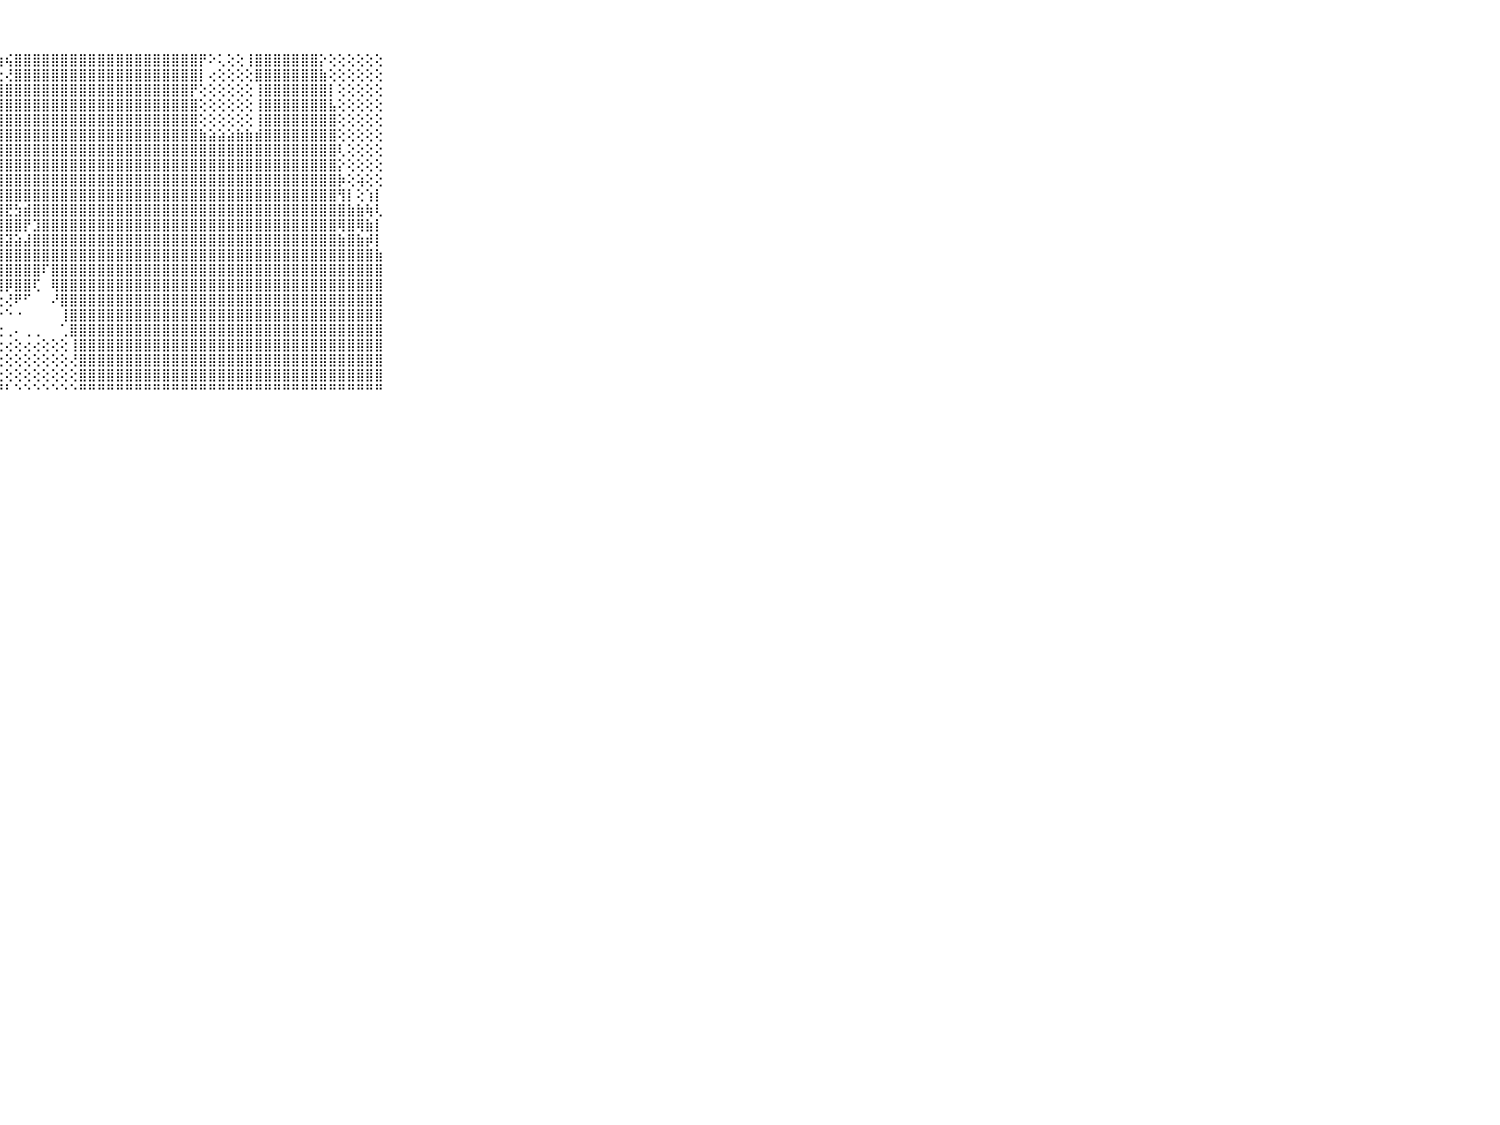

⠀⠀⠀⠀⠀⠀⠀⠀⠀⠀⠀⣿⣿⣿⣿⣿⡿⢟⢇⠑⢐⢱⢕⣕⣵⣵⢷⢷⢮⣿⣿⣿⣿⣿⣿⣿⣿⣿⣿⣿⣿⣿⣿⣿⣿⣿⣿⣿⣿⡟⠕⢅⢕⢕⢸⣿⣿⣿⣿⣿⣿⣿⡕⢕⢕⢕⢕⢕⢕⠀⠀⠀⠀⠀⠀⠀⠀⠀⠀⠀⠀
⠀⠀⠀⠀⠀⠀⠀⠀⠀⠀⠀⣿⣿⣿⣿⢿⠑⠀⠄⢅⣕⡳⠗⠑⢁⢁⢕⢕⢜⣿⣿⣿⣿⣿⣿⣿⣿⣿⣿⣿⣿⣿⣿⣿⣿⣿⣿⣿⣿⡇⢔⢕⢕⢕⢕⣿⣿⣿⣿⣿⣿⣿⣷⢕⢕⢕⢕⢕⢕⠀⠀⠀⠀⠀⠀⠀⠀⠀⠀⠀⠀
⠀⠀⠀⠀⠀⠀⠀⠀⠀⠀⠀⣸⣿⡯⢑⢕⢄⢔⢴⣕⢘⢕⡔⢕⢕⢱⣱⣿⣿⣿⣿⣿⣿⣿⣿⣿⣿⣿⣿⣿⣿⣿⣿⣿⣿⣿⣿⣿⡟⢕⢕⢕⢕⢕⢕⢸⣿⣿⣿⣿⣿⣿⣿⡇⢕⢕⢕⢕⢕⠀⠀⠀⠀⠀⠀⠀⠀⠀⠀⠀⠀
⠀⠀⠀⠀⠀⠀⠀⠀⠀⠀⠀⣿⣿⠏⢄⡧⢕⢕⡝⢕⢕⣵⣵⣵⣵⣼⣿⣿⣿⣿⣿⣿⣿⣿⣿⣿⣿⣿⣿⣿⣿⣿⣿⣿⣿⣿⣿⣿⣿⢕⢕⢕⢕⢕⢕⢸⣿⣿⣿⣿⣿⣿⣿⣧⢕⢕⢕⢕⢕⠀⠀⠀⠀⠀⠀⠀⠀⠀⠀⠀⠀
⠀⠀⠀⠀⠀⠀⠀⠀⠀⠀⠀⣿⣿⡕⢕⢟⢕⣿⣾⣿⣿⣿⣿⣿⣿⣿⣿⣿⣿⣿⣿⣿⣿⣿⣿⣿⣿⣿⣿⣿⣿⣿⣿⣿⣿⣿⣿⣿⣿⢕⢕⢕⢕⢕⢕⢸⣿⣿⣿⣿⣿⣿⣿⣿⢕⢕⢕⢕⢕⠀⠀⠀⠀⠀⠀⠀⠀⠀⠀⠀⠀
⠀⠀⠀⠀⠀⠀⠀⠀⠀⠀⠀⣻⣿⣧⢕⢕⢕⣽⣿⣿⣿⣿⣿⣿⣿⣿⣿⣿⣿⣿⣿⣿⣿⣿⣿⣿⣿⣿⣿⣿⣿⣿⣿⣿⣿⣿⣿⣿⣿⣷⣵⣵⣵⣷⣷⣾⣿⣿⣿⣿⣿⣿⣿⣿⢕⢕⢕⢕⢕⠀⠀⠀⠀⠀⠀⠀⠀⠀⠀⠀⠀
⠀⠀⠀⠀⠀⠀⠀⠀⠀⠀⠀⣿⣿⣿⡕⠕⢜⣿⣿⣿⣿⣿⣿⣿⣿⣿⣿⣿⣿⣿⣿⣿⣿⣿⣿⣿⣿⣿⣿⣿⣿⣿⣿⣿⣿⣿⣿⣿⣿⣿⣿⣿⣿⣿⣿⣿⣿⣿⣿⣿⣿⣿⣿⣿⢇⢕⢕⢕⢕⠀⠀⠀⠀⠀⠀⠀⠀⠀⠀⠀⠀
⠀⠀⠀⠀⠀⠀⠀⠀⠀⠀⠀⣿⣿⣿⣇⢔⢕⢿⣿⣿⣿⣿⣿⣿⣿⣿⣿⣿⣿⣿⣿⣿⣿⣿⣿⣿⣿⣿⣿⣿⣿⣿⣿⣿⣿⣿⣿⣿⣿⣿⣿⣿⣿⣿⣿⣿⣿⣿⣿⣿⣿⣿⣿⣿⡕⢕⢕⢕⢕⠀⠀⠀⠀⠀⠀⠀⠀⠀⠀⠀⠀
⠀⠀⠀⠀⠀⠀⠀⠀⠀⠀⠀⣿⣿⣿⣿⡕⢔⢸⣿⣿⣿⣿⣿⣿⣿⣿⣿⣿⣿⣿⣿⣿⣿⣿⣿⣿⣿⣿⣿⣿⣿⣿⣿⣿⣿⣿⣿⣿⣿⣿⣿⣿⣿⣿⣿⣿⣿⣿⣿⣿⣿⣿⣿⣿⡷⢕⢵⢕⢕⠀⠀⠀⠀⠀⠀⠀⠀⠀⠀⠀⠀
⠀⠀⠀⠀⠀⠀⠀⠀⠀⠀⠀⣿⣿⣿⣿⣿⣷⣾⣿⣿⣿⣿⣿⣿⣿⣿⣿⣿⣿⣿⣿⣿⣿⣿⣿⣿⣿⣿⣿⣿⣿⣿⣿⣿⣿⣿⣿⣿⣿⣿⣿⣿⣿⣿⣿⣿⣿⣿⣿⣿⣿⣿⣿⣿⢻⡇⢕⢱⡇⠀⠀⠀⠀⠀⠀⠀⠀⠀⠀⠀⠀
⠀⠀⠀⠀⠀⠀⠀⠀⠀⠀⠀⣿⣿⣿⣿⣿⣿⣿⣿⣿⣿⣿⣿⣿⣿⣿⣿⣿⣟⣳⣾⣿⣿⣿⣿⣿⣿⣿⣿⣿⣿⣿⣿⣿⣿⣿⣿⣿⣿⣿⣿⣿⣿⣿⣿⣿⣿⣿⣿⣿⣿⣿⣿⣿⣿⣷⣷⢷⢇⠀⠀⠀⠀⠀⠀⠀⠀⠀⠀⠀⠀
⠀⠀⠀⠀⠀⠀⠀⠀⠀⠀⠀⣿⣿⣿⣿⣿⣿⣿⣿⣿⣿⣿⣿⣿⣿⣿⣿⣿⣿⣿⡟⣹⣿⣿⣿⣿⣿⣿⣿⣿⣿⣿⣿⣿⣿⣿⣿⣿⣿⣿⣿⣿⣿⣿⣿⣿⣿⣿⣿⣿⣿⣿⣿⣿⢿⣿⢿⣷⡇⠀⠀⠀⠀⠀⠀⠀⠀⠀⠀⠀⠀
⠀⠀⠀⠀⠀⠀⠀⠀⠀⠀⠀⣿⣿⣿⣿⣿⣿⣿⣿⣿⣿⣿⣿⣿⣷⣿⣿⣽⣽⣵⣼⣿⣿⣿⣿⣿⣿⣿⣿⣿⣿⣿⣿⣿⣿⣿⣿⣿⣿⣿⣿⣿⣿⣿⣿⣿⣿⣿⣿⣿⣿⣿⣿⣿⣷⣿⣷⡾⡇⠀⠀⠀⠀⠀⠀⠀⠀⠀⠀⠀⠀
⠀⠀⠀⠀⠀⠀⠀⠀⠀⠀⠀⣿⣿⣿⣿⣿⣿⣿⡷⢿⣿⣿⣿⣿⣿⣿⣿⣿⣿⣿⣿⣿⣿⣿⣿⣿⣿⣿⣿⣿⣿⣿⣿⣿⣿⣿⣿⣿⣿⣿⣿⣿⣿⣿⣿⣿⣿⣿⣿⣿⣿⣿⣿⣿⣿⣿⣿⣿⣷⠀⠀⠀⠀⠀⠀⠀⠀⠀⠀⠀⠀
⠀⠀⠀⠀⠀⠀⠀⠀⠀⠀⠀⣿⣿⣿⣿⣿⣿⣿⡇⢜⣿⣿⣿⣿⣿⣿⣿⣿⣿⣿⣿⣿⠏⣿⣿⣿⣿⣿⣿⣿⣿⣿⣿⣿⣿⣿⣿⣿⣿⣿⣿⣿⣿⣿⣿⣿⣿⣿⣿⣿⣿⣿⣿⣿⣿⣿⣿⣿⣿⠀⠀⠀⠀⠀⠀⠀⠀⠀⠀⠀⠀
⠀⠀⠀⠀⠀⠀⠀⠀⠀⠀⠀⣿⣿⣿⣿⣿⣿⣿⣇⢕⢜⢻⣿⣿⣿⣿⣿⢿⡿⣿⣿⢏⠀⢿⣿⣿⣿⣿⣿⣿⣿⣿⣿⣿⣿⣿⣿⣿⣿⣿⣿⣿⣿⣿⣿⣿⣿⣿⣿⣿⣿⣿⣿⣿⣿⣿⣿⣿⣿⠀⠀⠀⠀⠀⠀⠀⠀⠀⠀⠀⠀
⠀⠀⠀⠀⠀⠀⠀⠀⠀⠀⠀⣿⣿⣿⣿⣿⣿⣿⣿⣕⢕⢅⢜⢝⢟⢿⢿⣕⢜⠟⠋⠀⠀⠜⣿⣿⣿⣿⣿⣿⣿⣿⣿⣿⣿⣿⣿⣿⣿⣿⣿⣿⣿⣿⣿⣿⣿⣿⣿⣿⣿⣿⣿⣿⣿⣿⣿⣿⣿⠀⠀⠀⠀⠀⠀⠀⠀⠀⠀⠀⠀
⠀⠀⠀⠀⠀⠀⠀⠀⠀⠀⠀⣿⣿⣿⣿⣿⣿⣿⣿⣿⡇⢅⢔⢐⠐⠁⠁⠑⠑⠐⠀⠀⠀⠀⢸⣿⣿⣿⣿⣿⣿⣿⣿⣿⣿⣿⣿⣿⣿⣿⣿⣿⣿⣿⣿⣿⣿⣿⣿⣿⣿⣿⣿⣿⣿⣿⣿⣿⣿⠀⠀⠀⠀⠀⠀⠀⠀⠀⠀⠀⠀
⠀⠀⠀⠀⠀⠀⠀⠀⠀⠀⠀⣿⣿⣿⣿⣿⣿⣿⣿⣿⣿⢕⢅⢕⠄⠔⢔⢔⢀⠄⢀⢀⠀⠀⢁⣿⣿⣿⣿⣿⣿⣿⣿⣿⣿⣿⣿⣿⣿⣿⣿⣿⣿⣿⣿⣿⣿⣿⣿⣿⣿⣿⣿⣿⣿⣿⣿⣿⣿⠀⠀⠀⠀⠀⠀⠀⠀⠀⠀⠀⠀
⠀⠀⠀⠀⠀⠀⠀⠀⠀⠀⠀⣿⣿⣿⣿⣿⣿⣿⣿⣿⣿⡕⢕⢕⢕⢕⢔⢔⢔⢕⢔⢔⢕⢕⢕⢸⣿⣿⣿⣿⣿⣿⣿⣿⣿⣿⣿⣿⣿⣿⣿⣿⣿⣿⣿⣿⣿⣿⣿⣿⣿⣿⣿⣿⣿⣿⣿⣿⣿⠀⠀⠀⠀⠀⠀⠀⠀⠀⠀⠀⠀
⠀⠀⠀⠀⠀⠀⠀⠀⠀⠀⠀⣿⣿⣿⣿⣿⣿⣿⣿⣿⣿⣿⣧⡕⢕⢕⢕⢕⢕⢕⢕⢕⢕⢕⢕⢜⣿⣿⣿⣿⣿⣿⣿⣿⣿⣿⣿⣿⣿⣿⣿⣿⣿⣿⣿⣿⣿⣿⣿⣿⣿⣿⣿⣿⣿⣿⣿⣿⣿⠀⠀⠀⠀⠀⠀⠀⠀⠀⠀⠀⠀
⠀⠀⠀⠀⠀⠀⠀⠀⠀⠀⠀⣿⣿⣿⣿⣿⣿⣿⣿⣿⣿⣿⣿⣿⣧⣕⡕⢕⢕⢕⢕⢕⢕⢕⢕⢕⣿⣿⣿⣿⣿⣿⣿⣿⣿⣿⣿⣿⣿⣿⣿⣿⣿⣿⣿⣿⣿⣿⣿⣿⣿⣿⣿⣿⣿⣿⣿⣿⣿⠀⠀⠀⠀⠀⠀⠀⠀⠀⠀⠀⠀
⠀⠀⠀⠀⠀⠀⠀⠀⠀⠀⠀⠛⠛⠛⠛⠛⠛⠛⠛⠛⠛⠛⠛⠛⠛⠛⠛⠛⠃⠑⠑⠑⠑⠑⠑⠑⠛⠛⠛⠛⠛⠛⠛⠛⠛⠛⠛⠛⠛⠛⠛⠛⠛⠛⠛⠛⠛⠛⠛⠛⠛⠛⠛⠛⠛⠛⠛⠛⠛⠀⠀⠀⠀⠀⠀⠀⠀⠀⠀⠀⠀